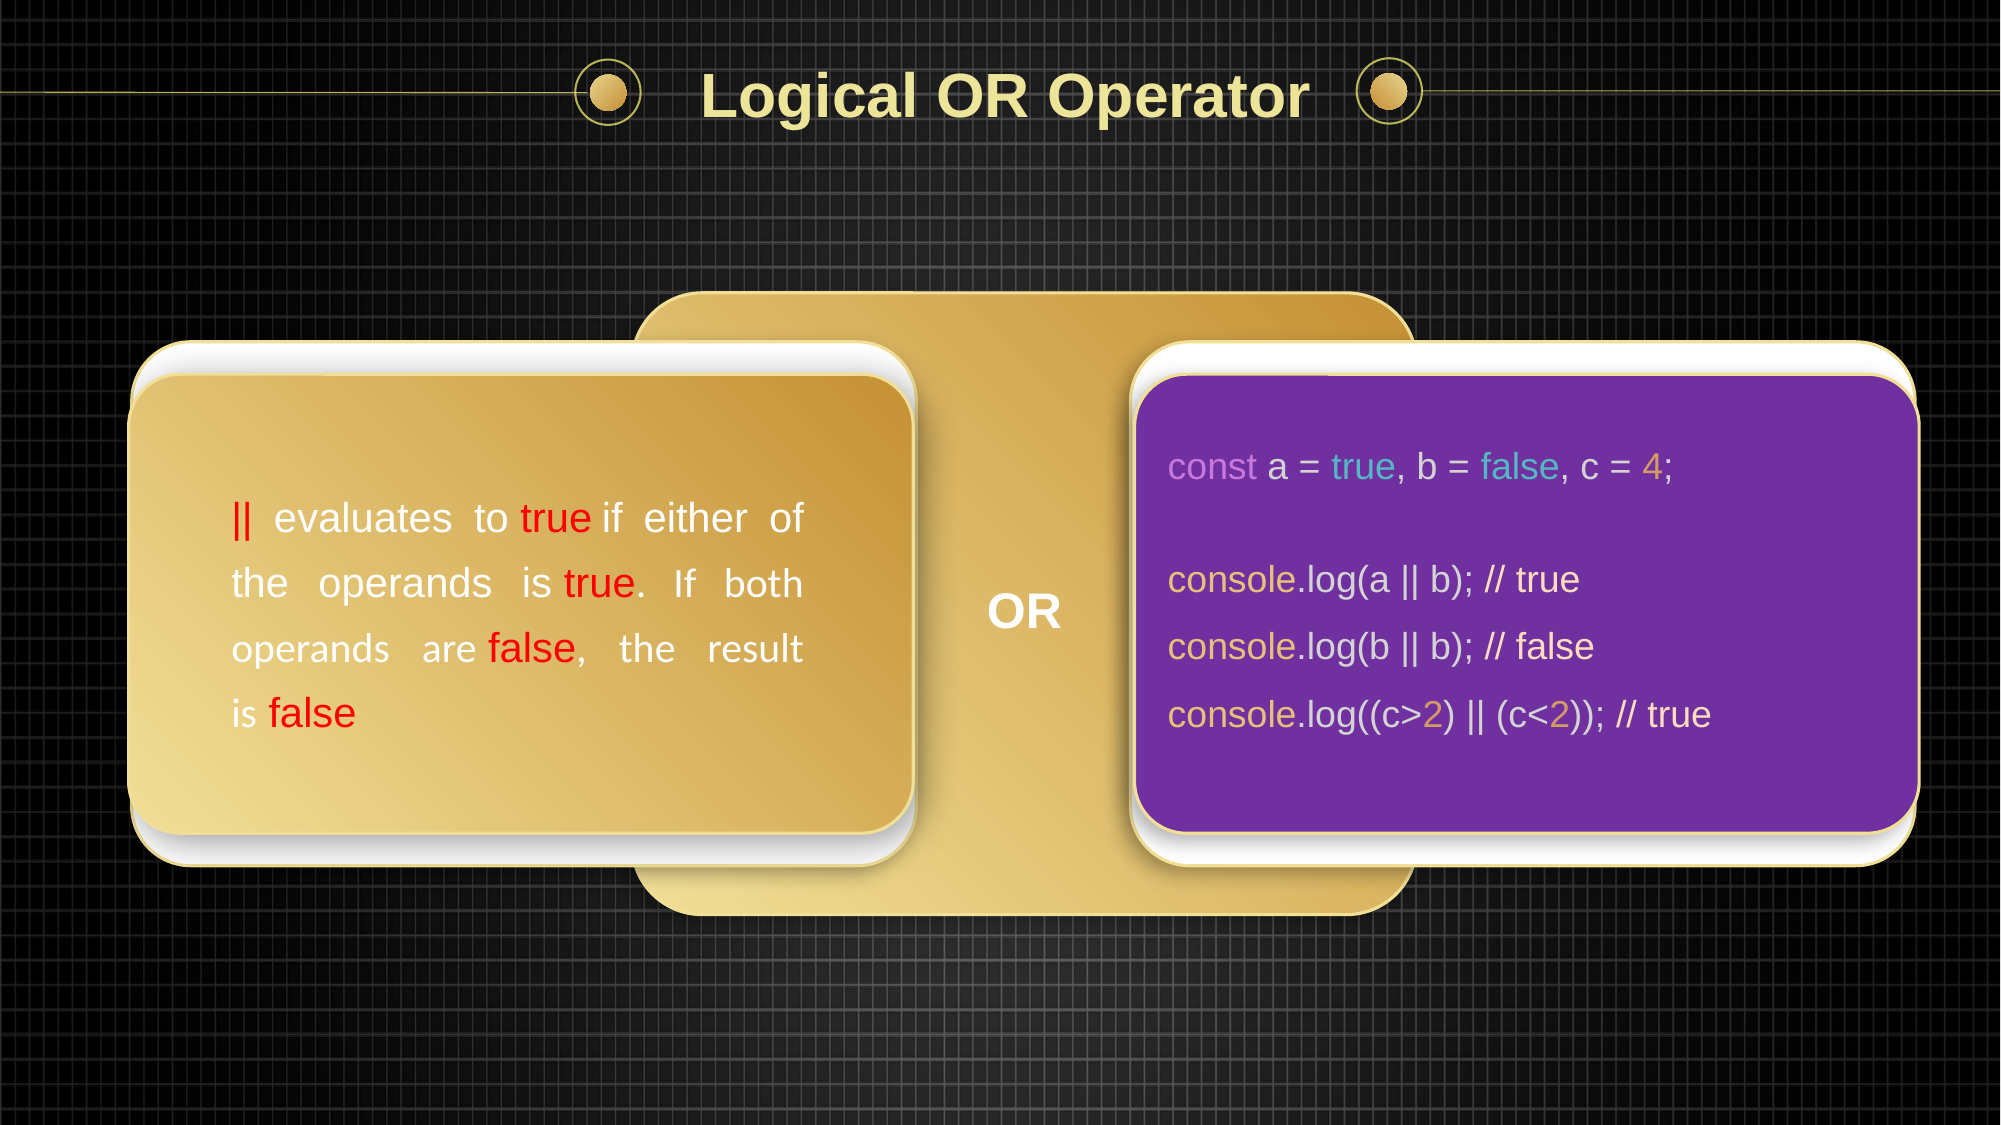

Logical OR Operator

const a = true, b = false, c = 4;

console.log(a || b); // true
console.log(b || b); // false console.log((c>2) || (c<2)); // true
|| evaluates to true if either of the operands is true. If both operands are false, the result is false
OR